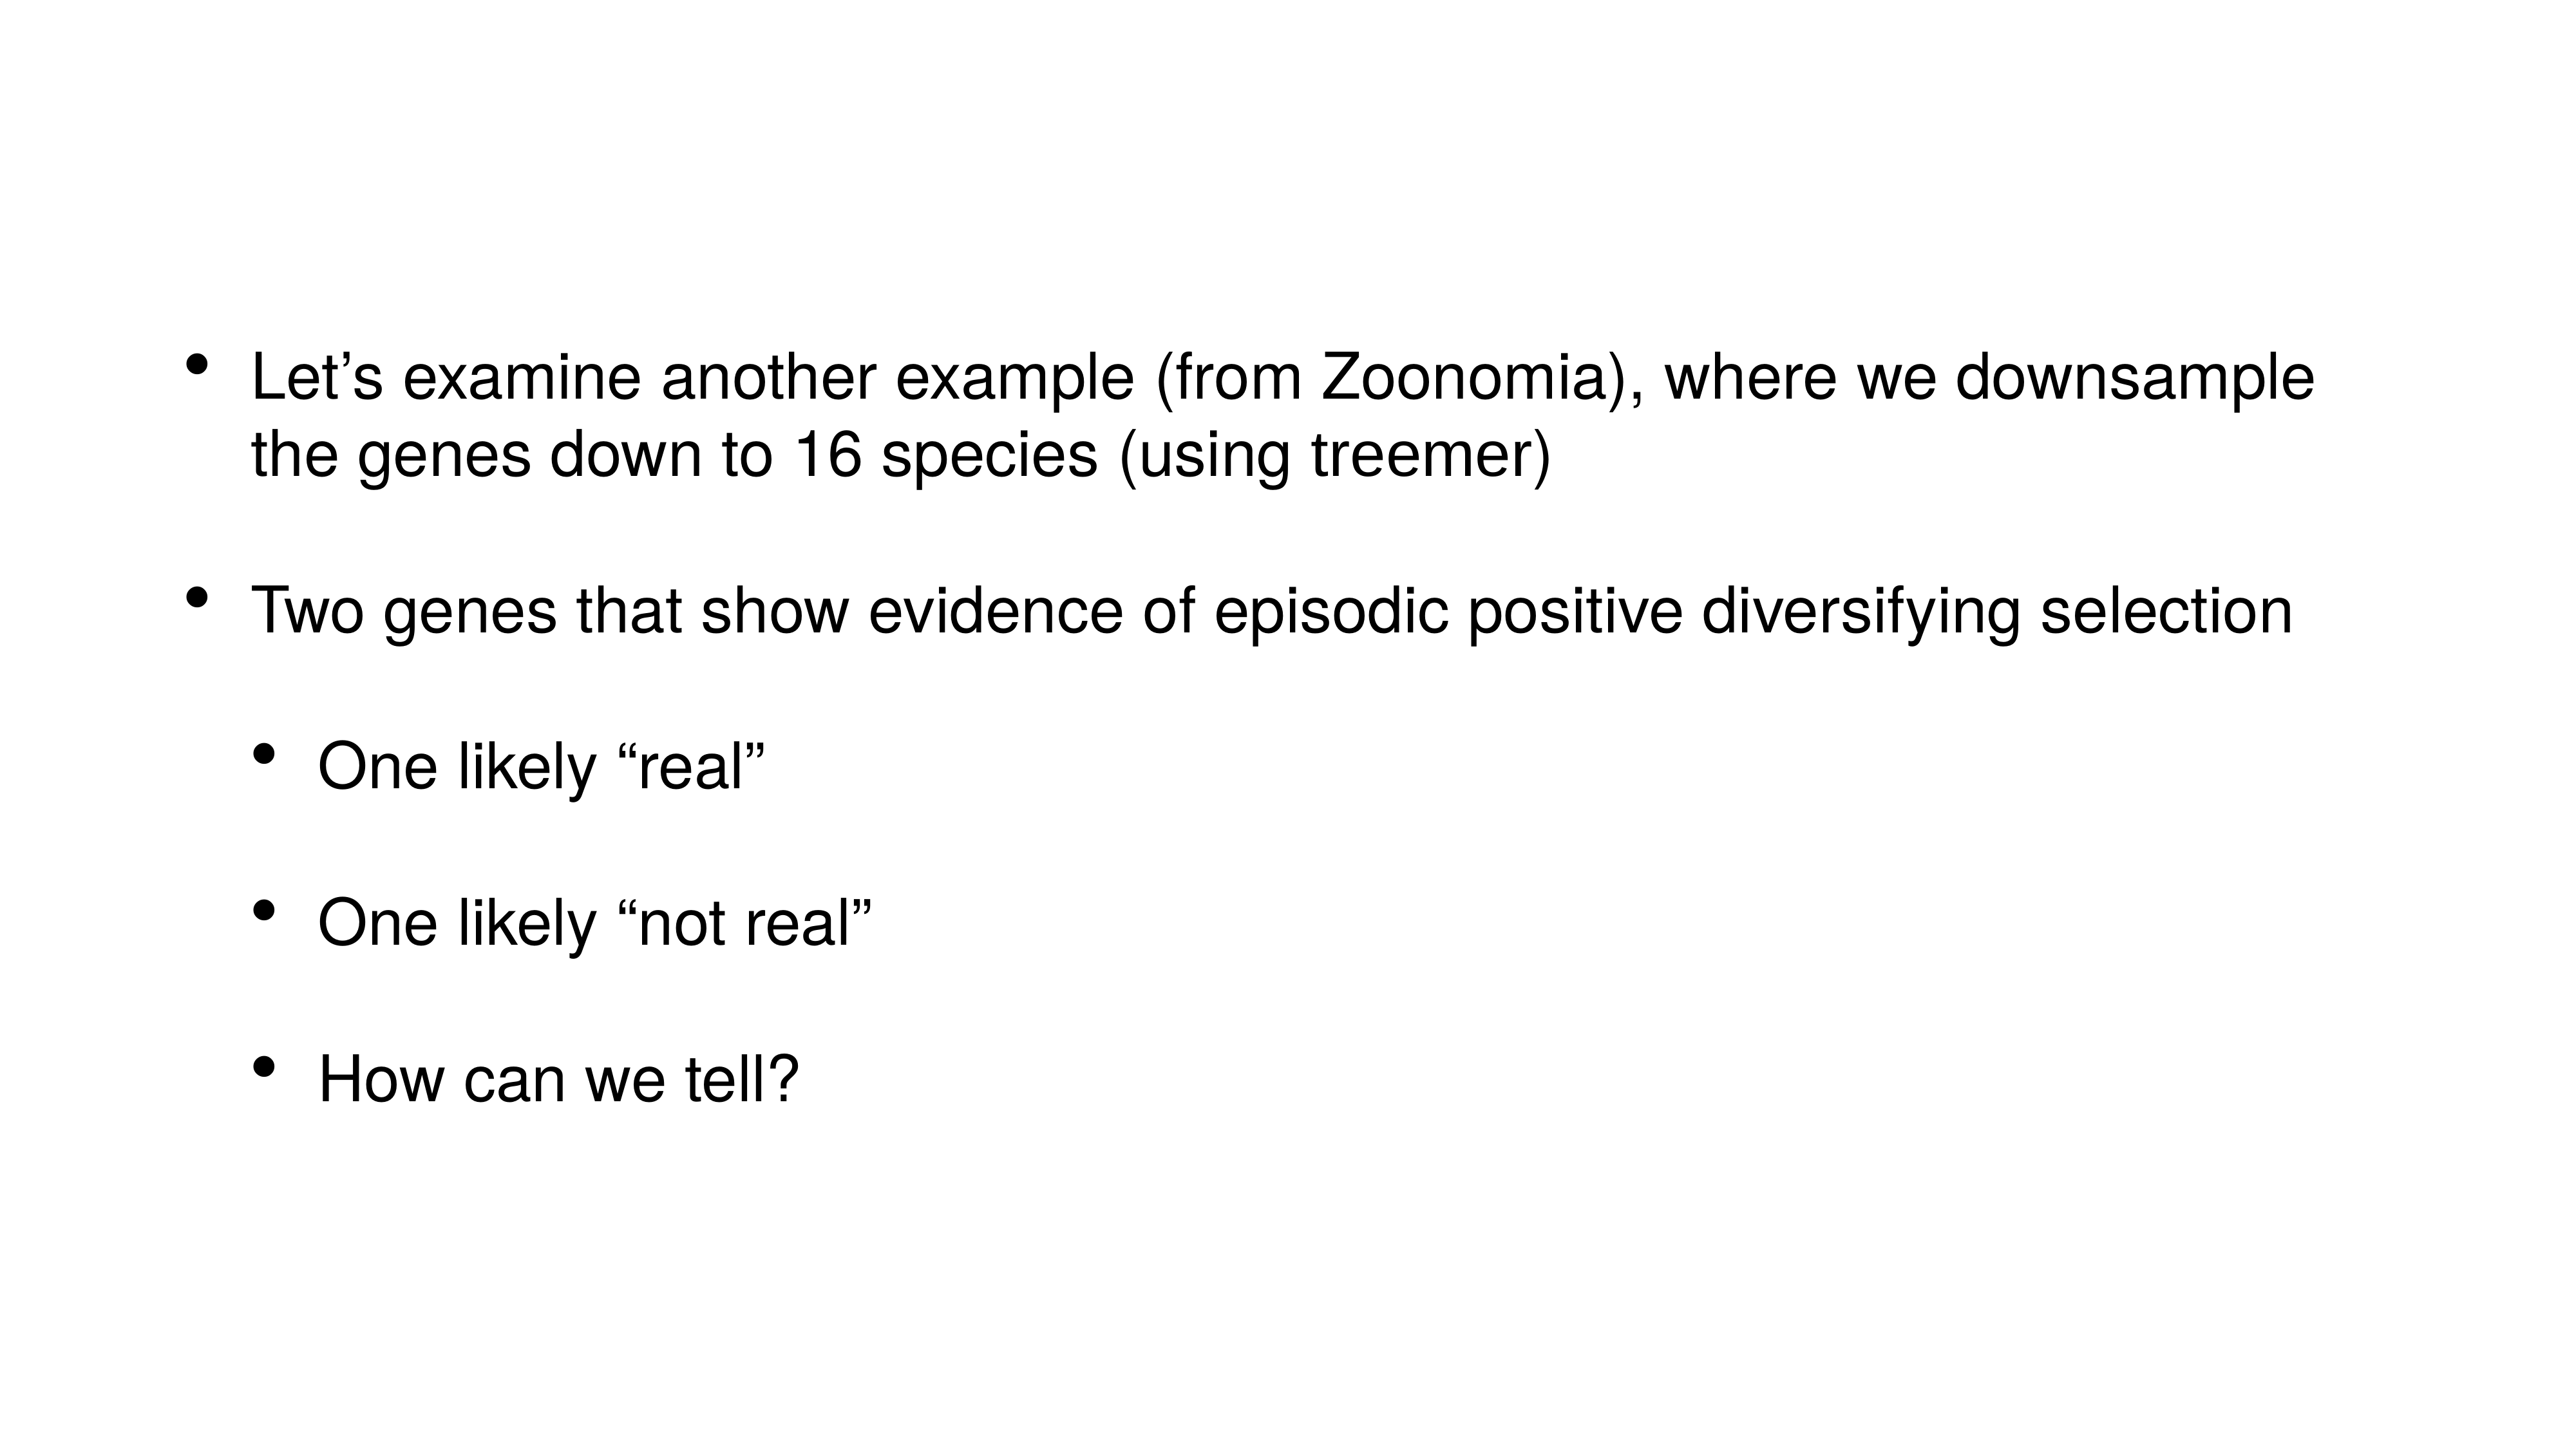

Let’s examine another example (from Zoonomia), where we downsample the genes down to 16 species (using treemer)
Two genes that show evidence of episodic positive diversifying selection
One likely “real”
One likely “not real”
How can we tell?